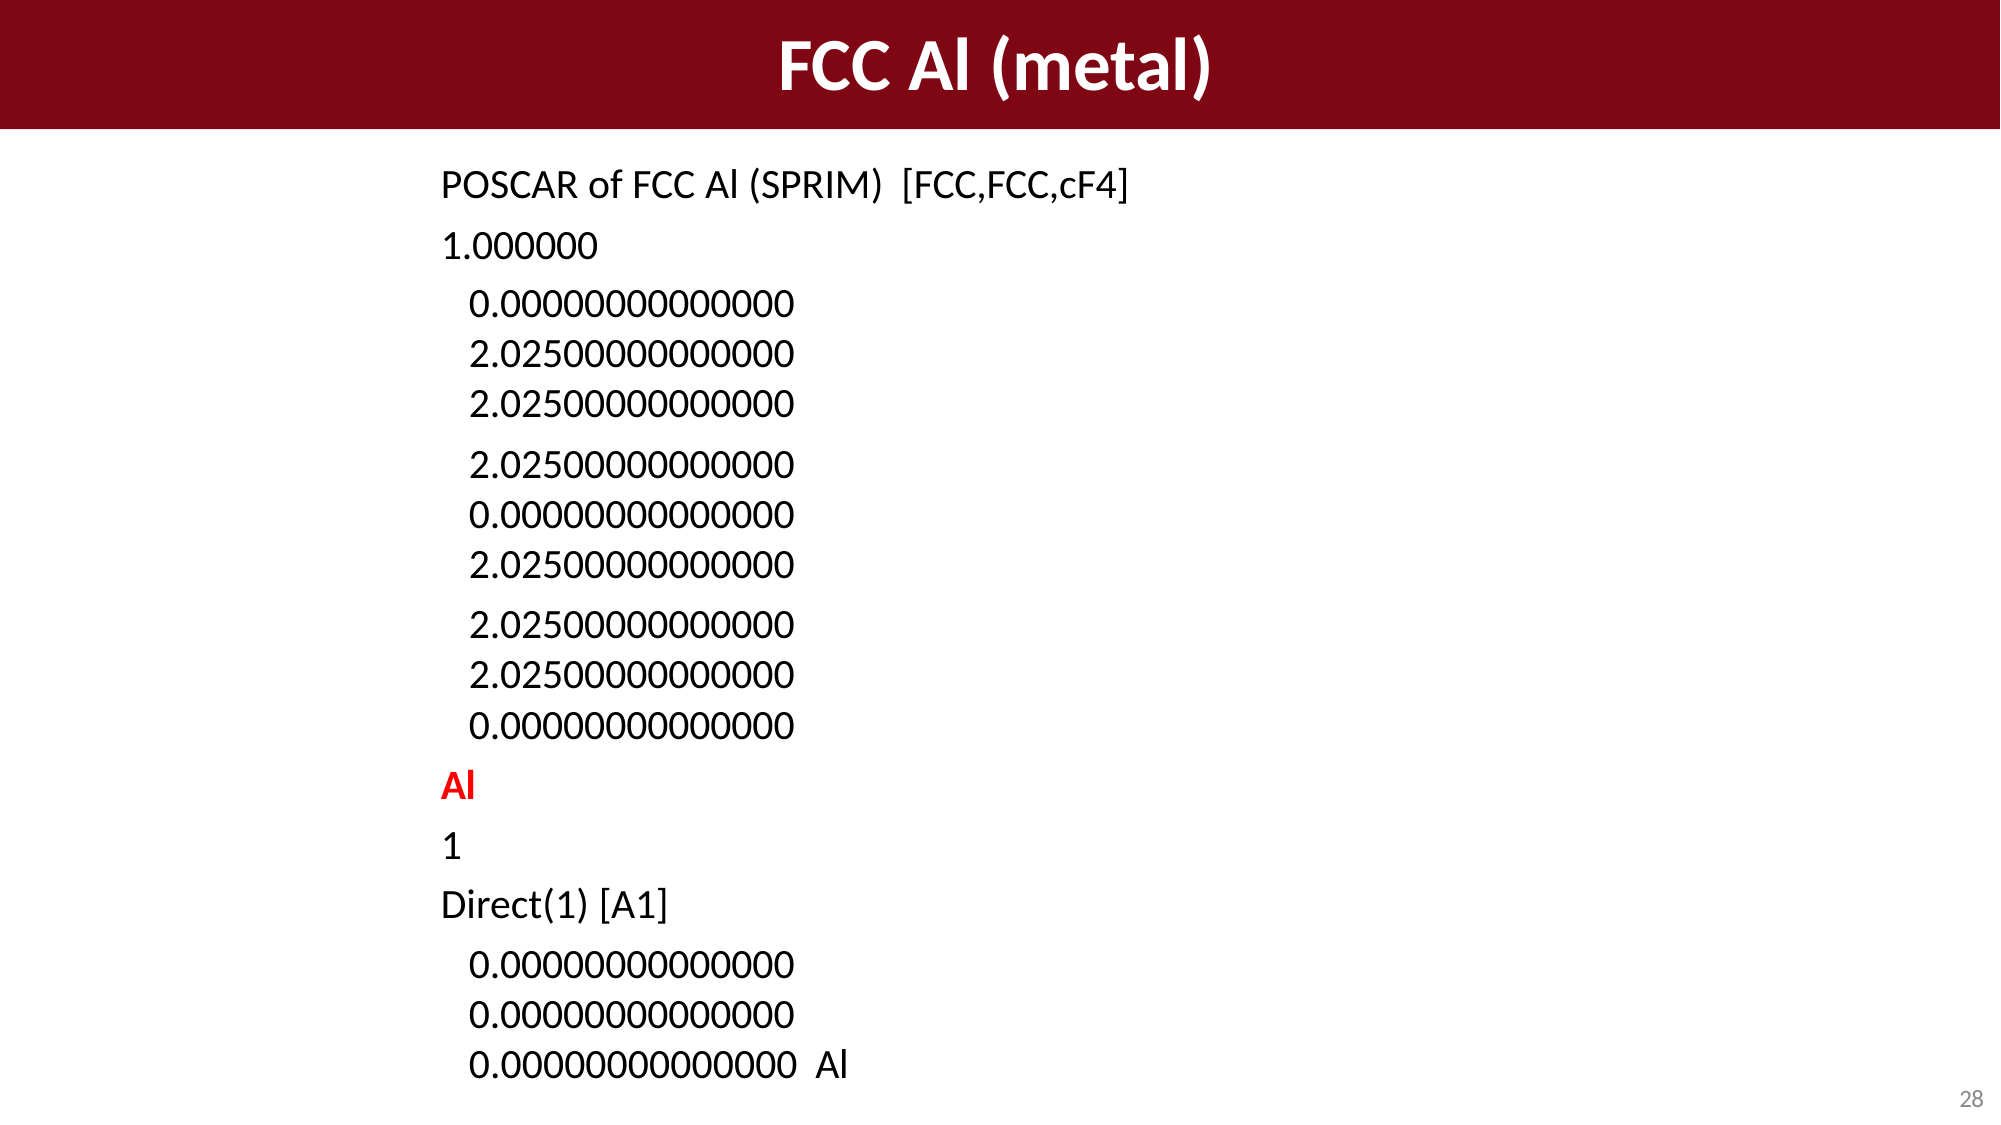

# FCC Al (metal)
POSCAR of FCC Al (SPRIM) [FCC,FCC,cF4] 1.000000
0.00000000000000	2.02500000000000	2.02500000000000
2.02500000000000	0.00000000000000	2.02500000000000
2.02500000000000	2.02500000000000	0.00000000000000
Al
1
Direct(1) [A1]
0.00000000000000	0.00000000000000	0.00000000000000 Al
28